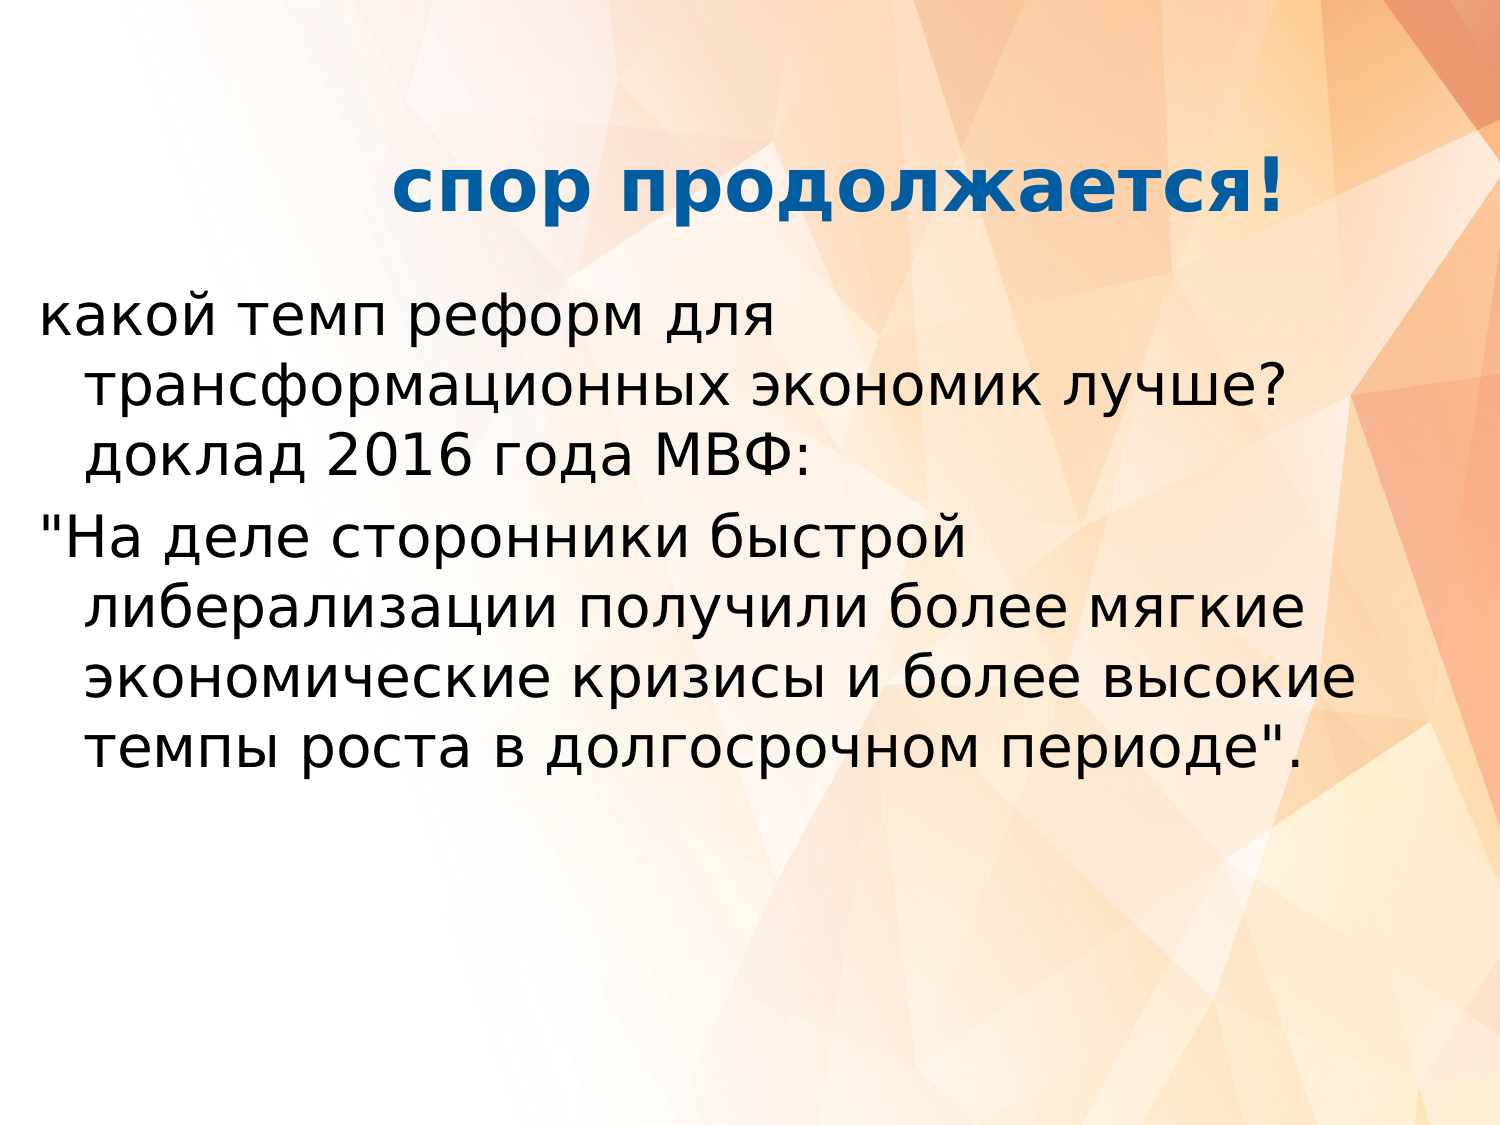

# спор продолжается!
какой темп реформ для трансформационных экономик лучше? доклад 2016 года МВФ:
"На деле сторонники быстрой либерализации получили более мягкие экономические кризисы и более высокие темпы роста в долгосрочном периоде".